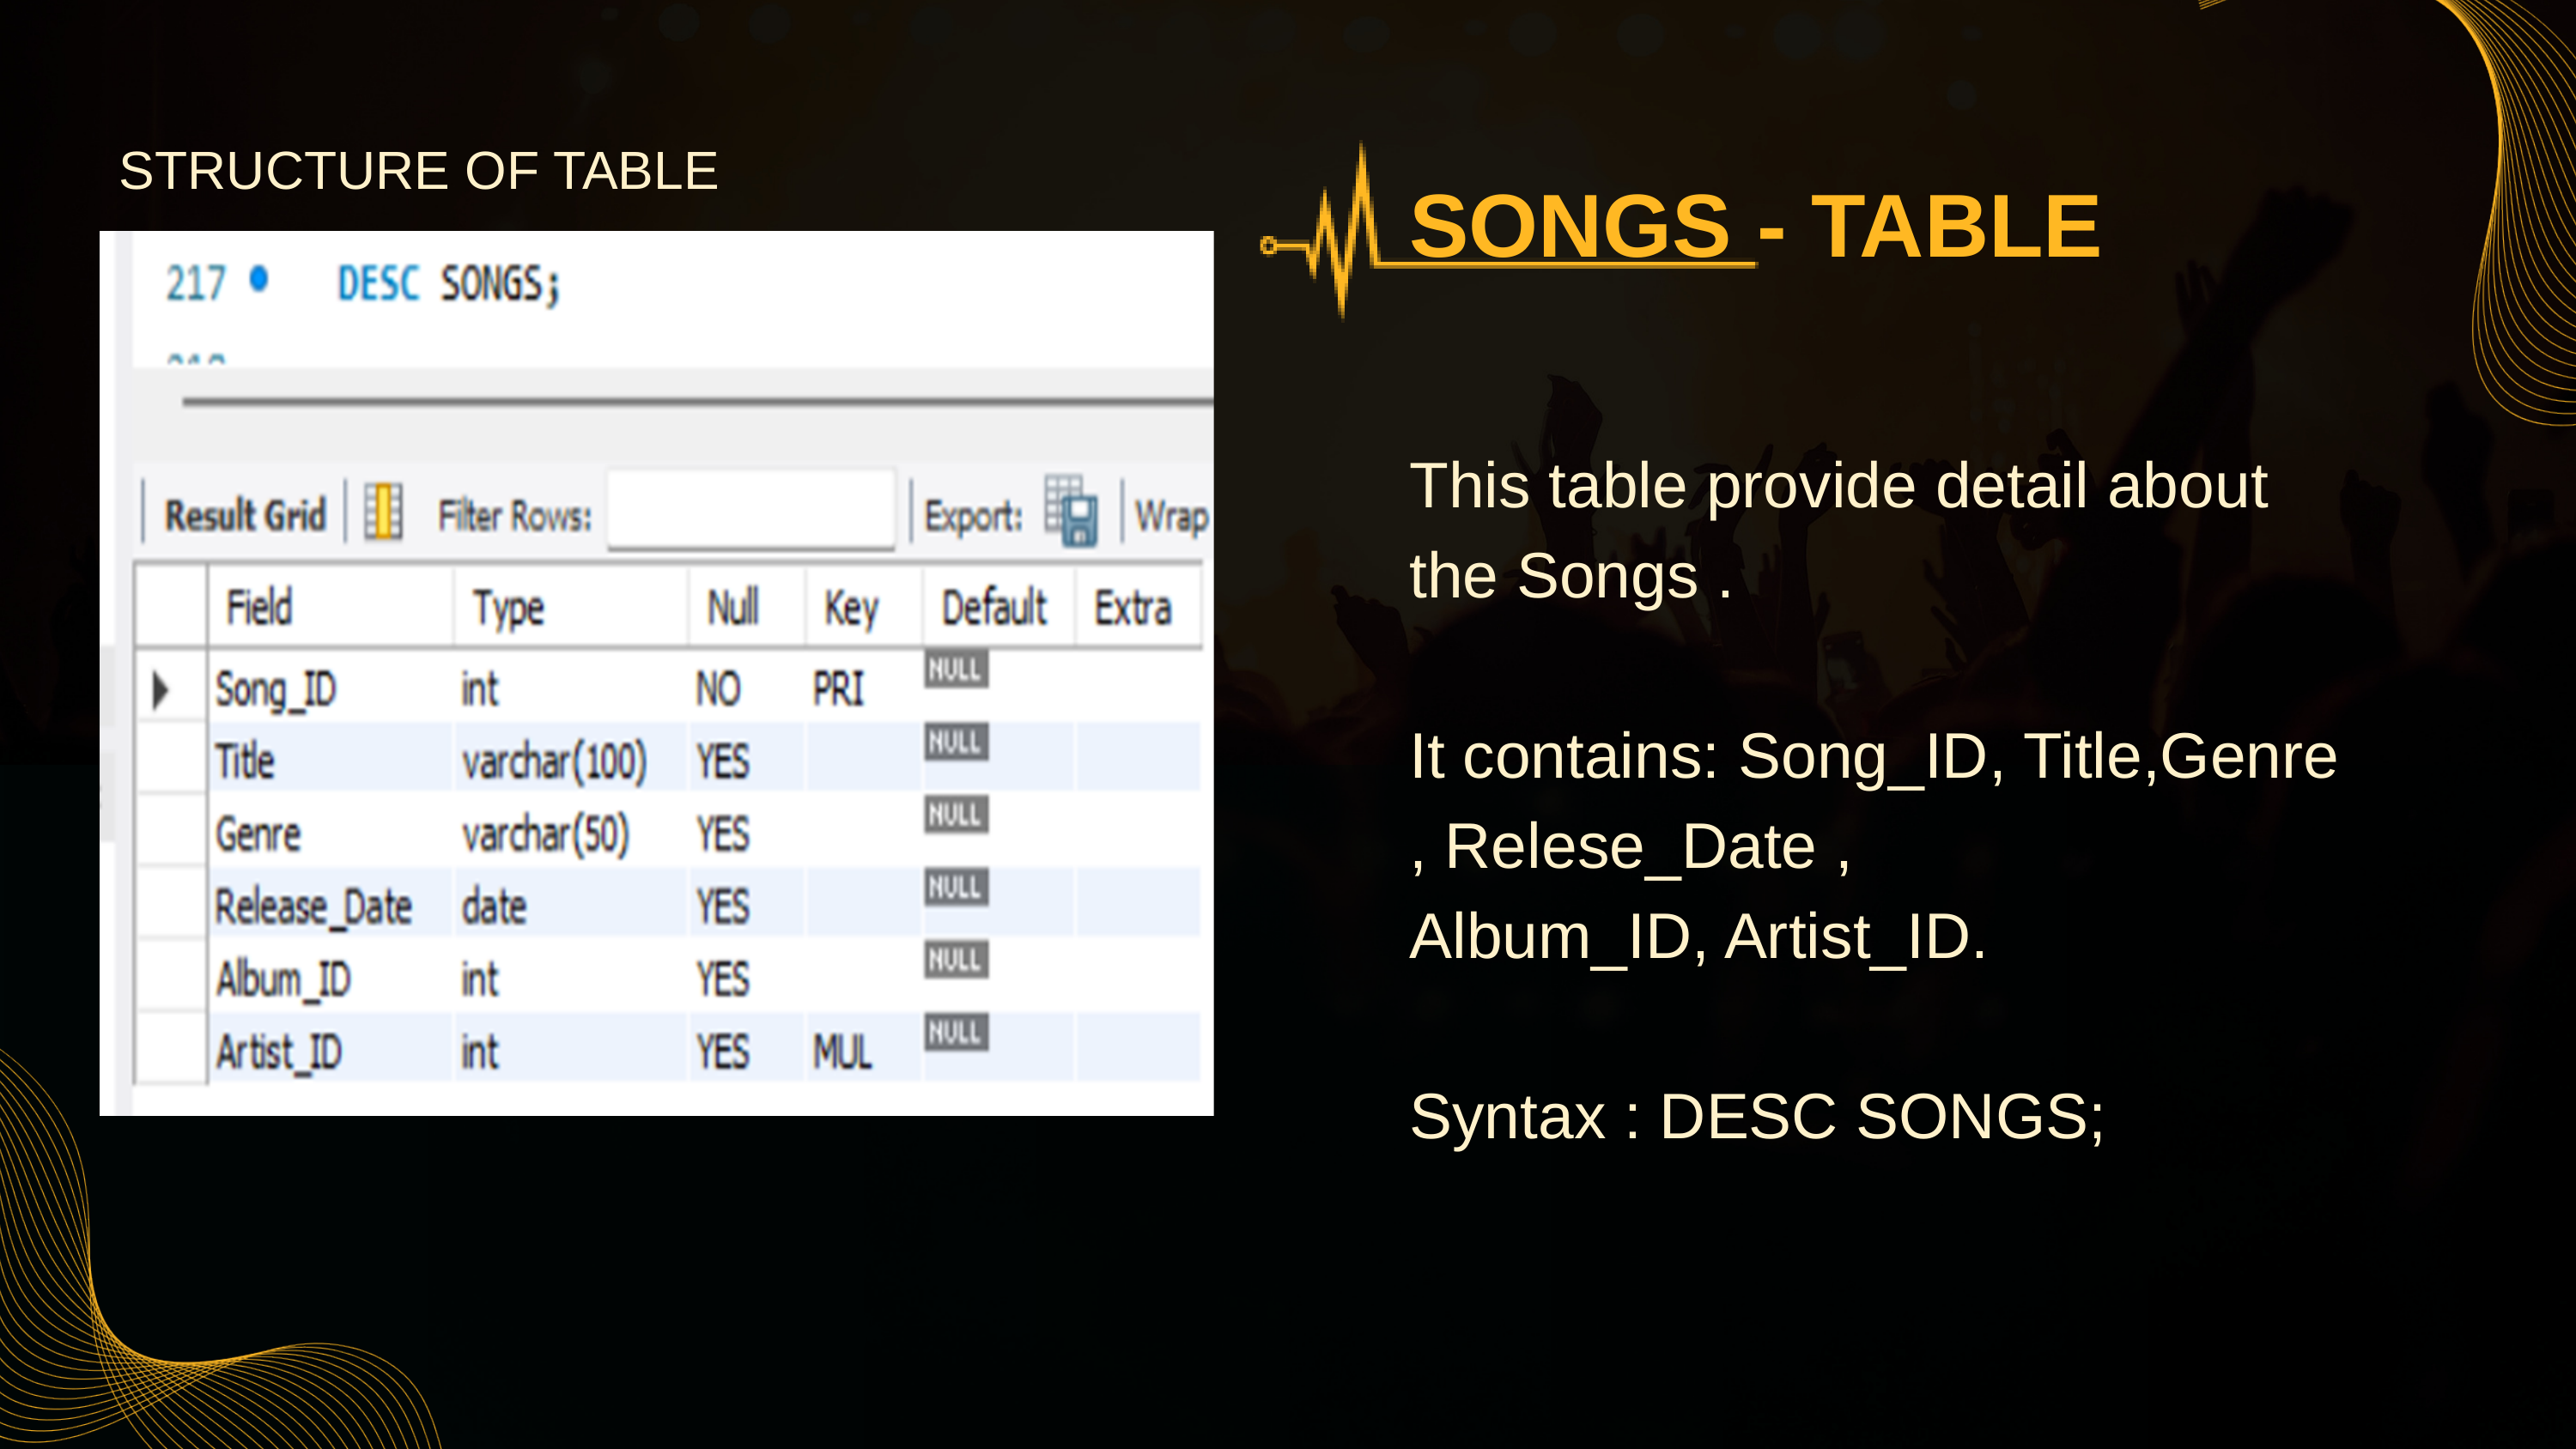

STRUCTURE OF TABLE

SONGS - TABLE

This table provide detail about the Songs .

It contains: Song_ID, Title,Genre , Relese_Date ,
Album_ID, Artist_ID.

Syntax : DESC SONGS;